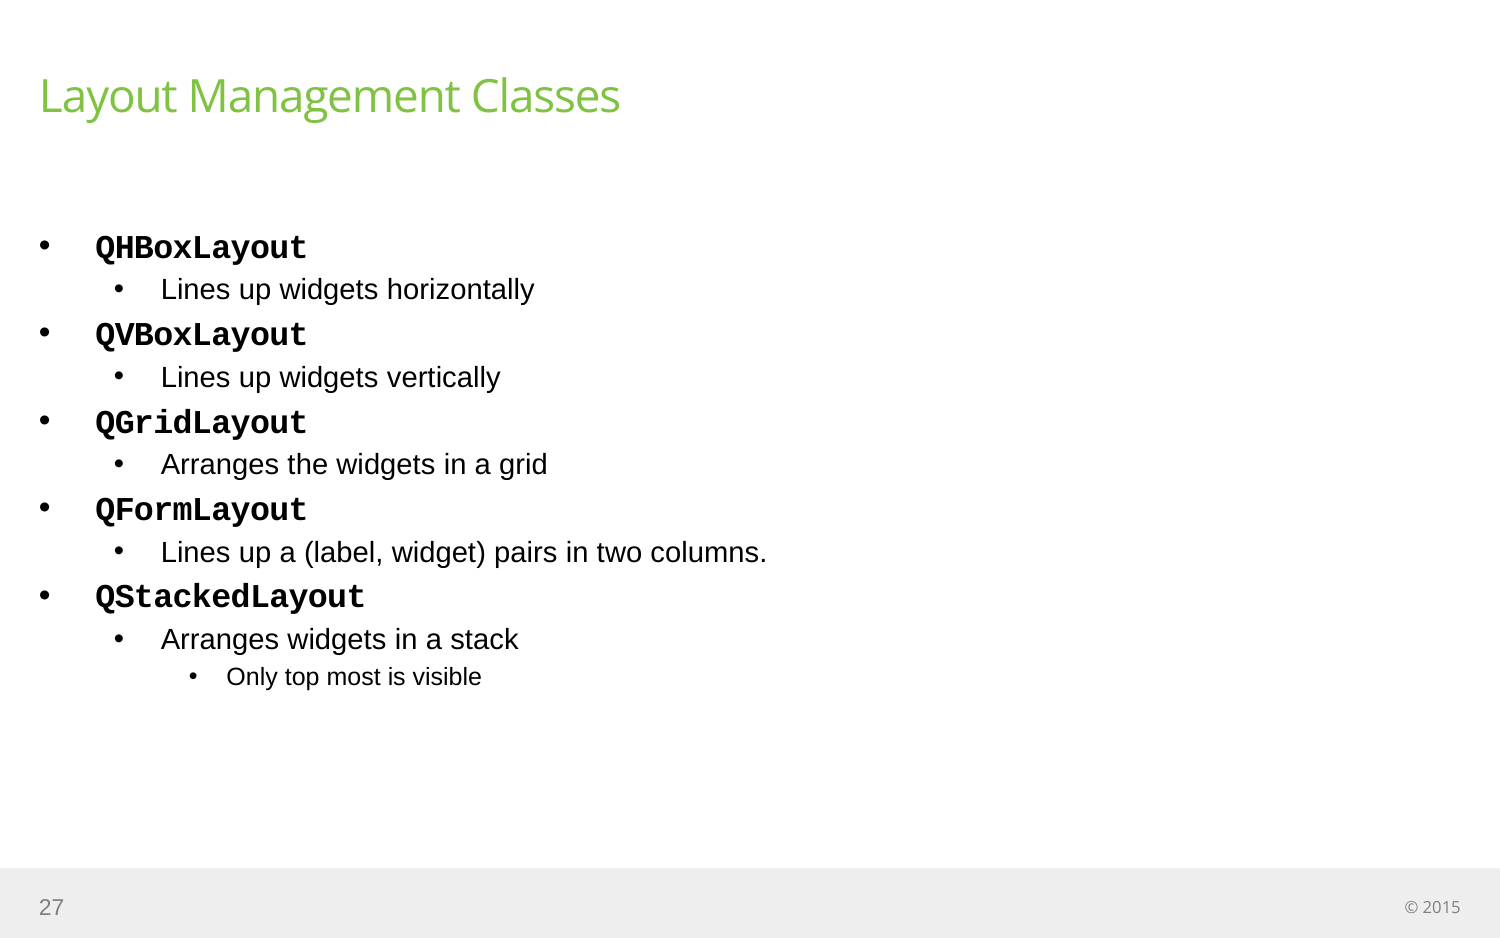

# Layout Management Classes
QHBoxLayout
Lines up widgets horizontally
QVBoxLayout
Lines up widgets vertically
QGridLayout
Arranges the widgets in a grid
QFormLayout
Lines up a (label, widget) pairs in two columns.
QStackedLayout
Arranges widgets in a stack
Only top most is visible

27
© 2015